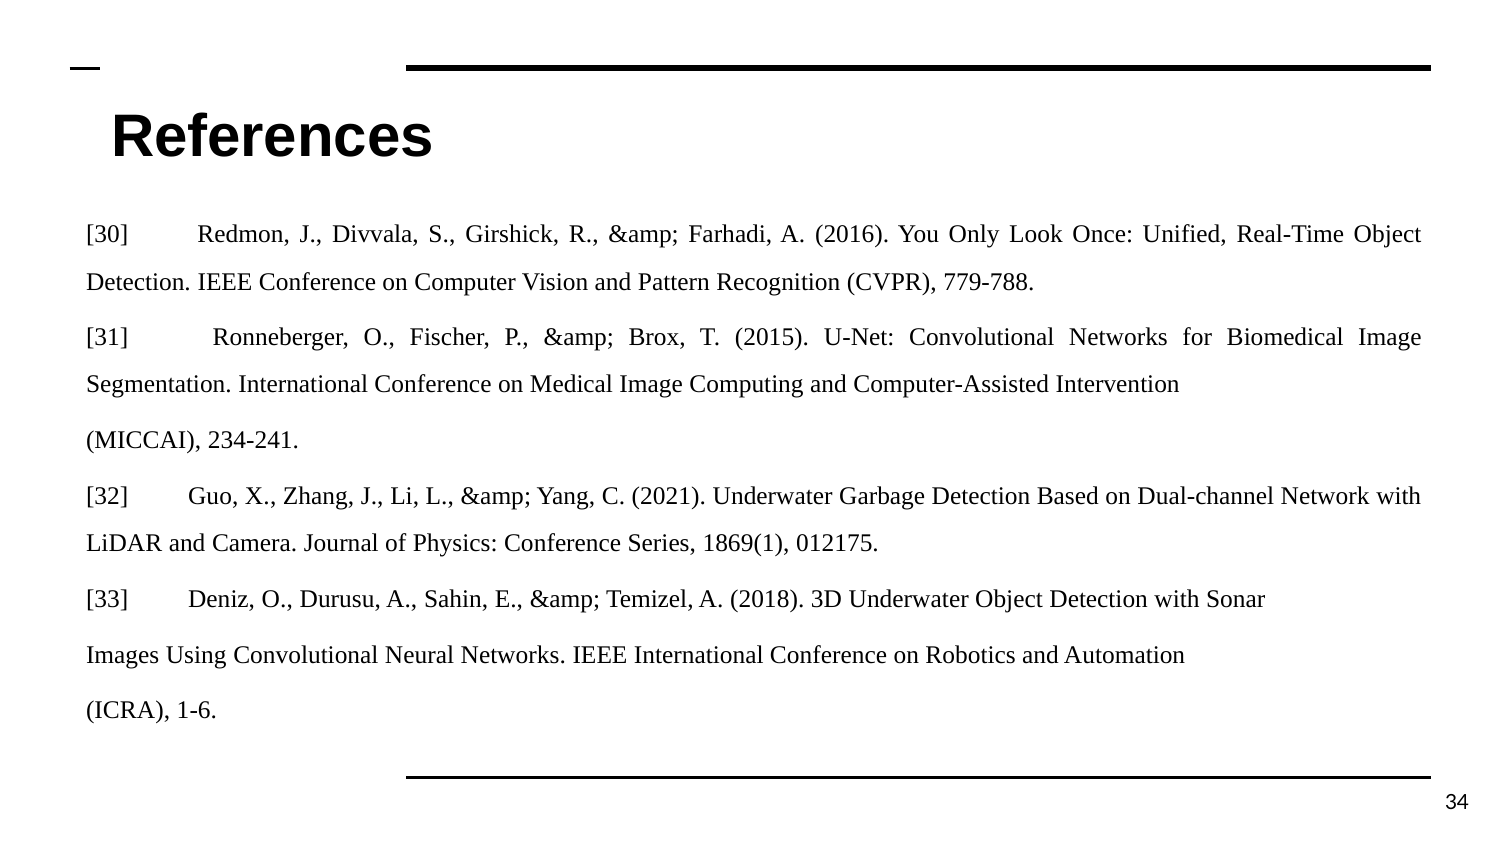

# References
[30]   	Redmon, J., Divvala, S., Girshick, R., &amp; Farhadi, A. (2016). You Only Look Once: Unified, Real-Time Object Detection. IEEE Conference on Computer Vision and Pattern Recognition (CVPR), 779-788.
[31]   	Ronneberger, O., Fischer, P., &amp; Brox, T. (2015). U-Net: Convolutional Networks for Biomedical Image Segmentation. International Conference on Medical Image Computing and Computer-Assisted Intervention
(MICCAI), 234-241.
[32]  	Guo, X., Zhang, J., Li, L., &amp; Yang, C. (2021). Underwater Garbage Detection Based on Dual-channel Network with LiDAR and Camera. Journal of Physics: Conference Series, 1869(1), 012175.
[33]  	Deniz, O., Durusu, A., Sahin, E., &amp; Temizel, A. (2018). 3D Underwater Object Detection with Sonar
Images Using Convolutional Neural Networks. IEEE International Conference on Robotics and Automation
(ICRA), 1-6.

34